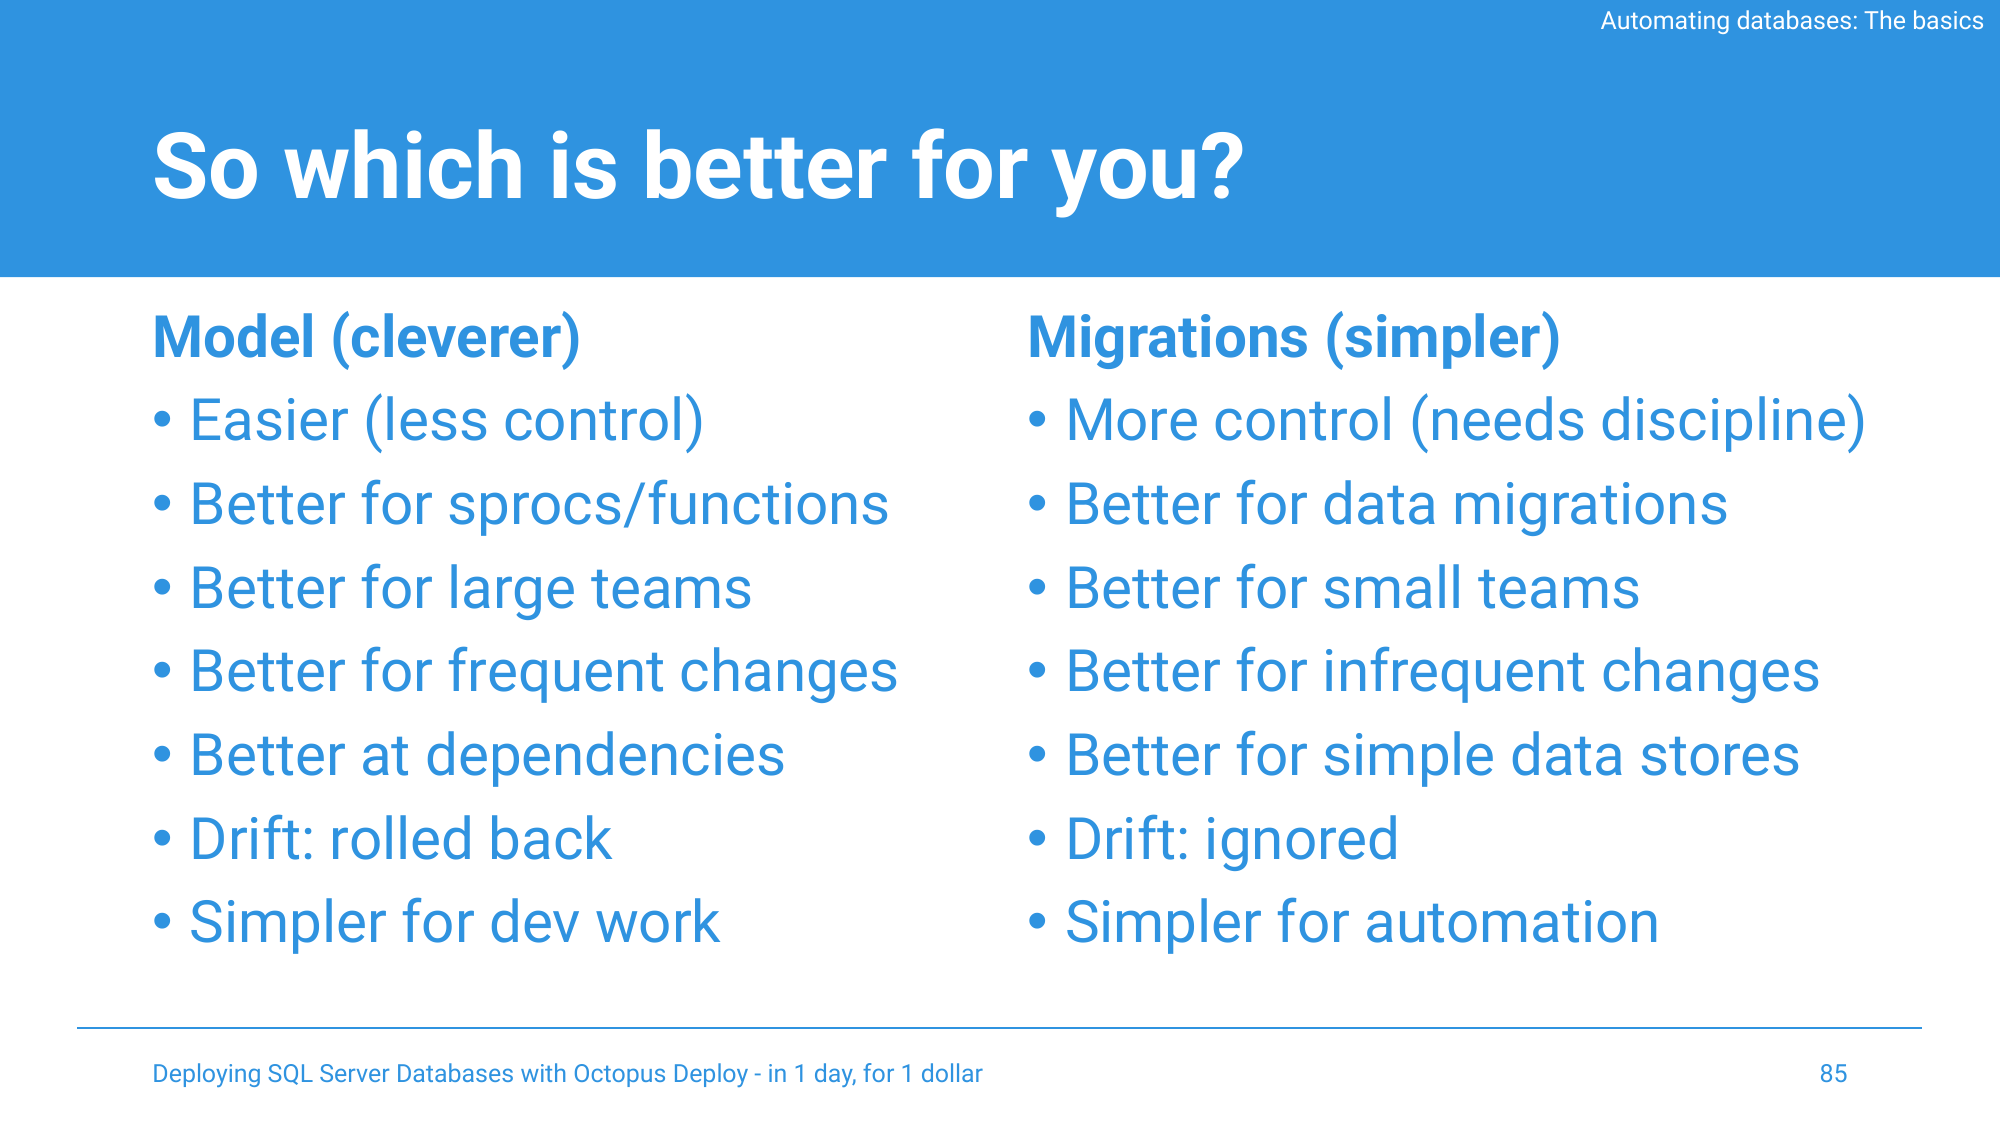

Automating databases: The basics
# So which is better for you?
Model (cleverer)
Easier (less control)
Better for sprocs/functions
Better for large teams
Better for frequent changes
Better at dependencies
Drift: rolled back
Simpler for dev work

Migrations (simpler)
More control (needs discipline)
Better for data migrations
Better for small teams
Better for infrequent changes
Better for simple data stores
Drift: ignored
Simpler for automation
Deploying SQL Server Databases with Octopus Deploy - in 1 day, for 1 dollar
85